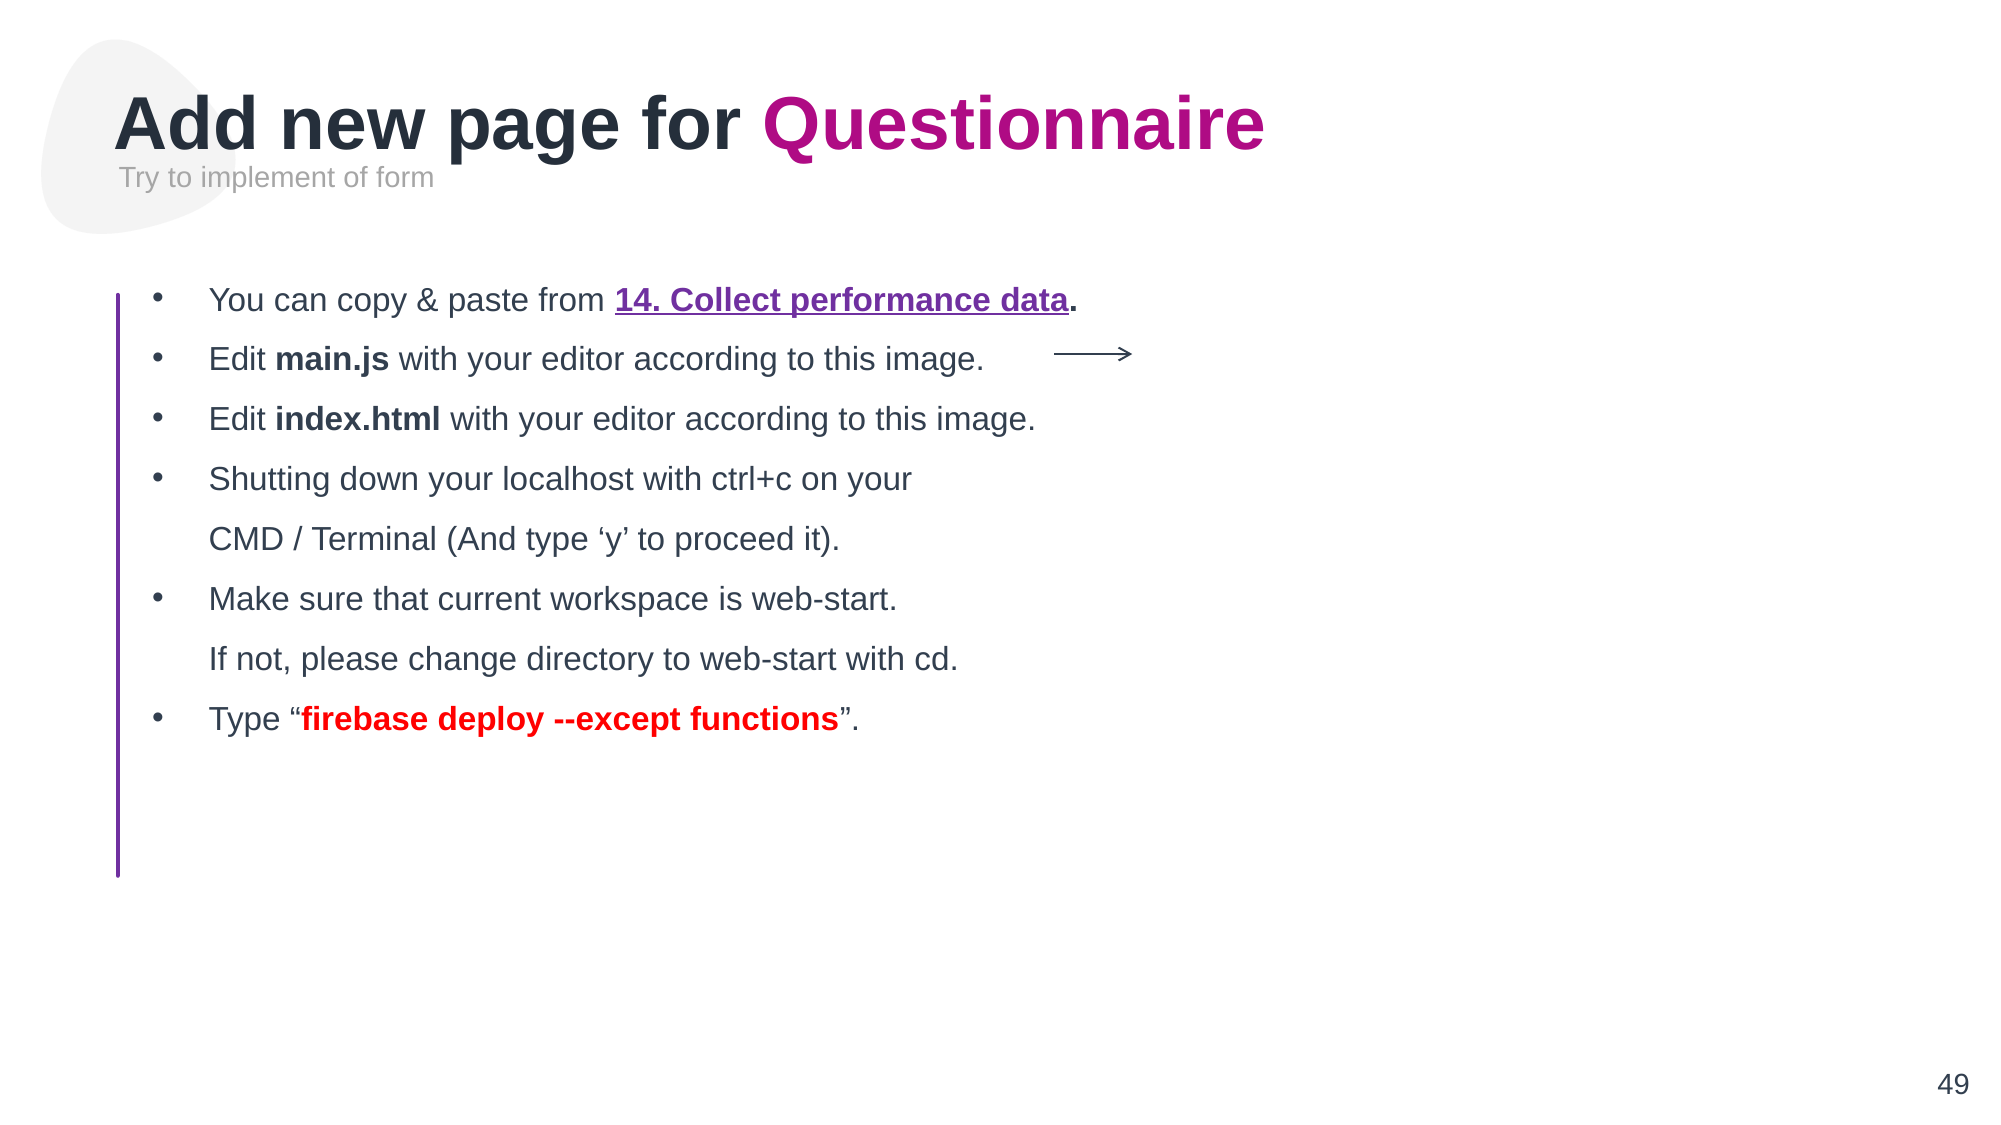

Add new page for Questionnaire
Try to implement of form
You can copy & paste from 14. Collect performance data.
Edit main.js with your editor according to this image.
Edit index.html with your editor according to this image.
Shutting down your localhost with ctrl+c on your
CMD / Terminal (And type ‘y’ to proceed it).
Make sure that current workspace is web-start.
If not, please change directory to web-start with cd.
Type “firebase deploy --except functions”.

49